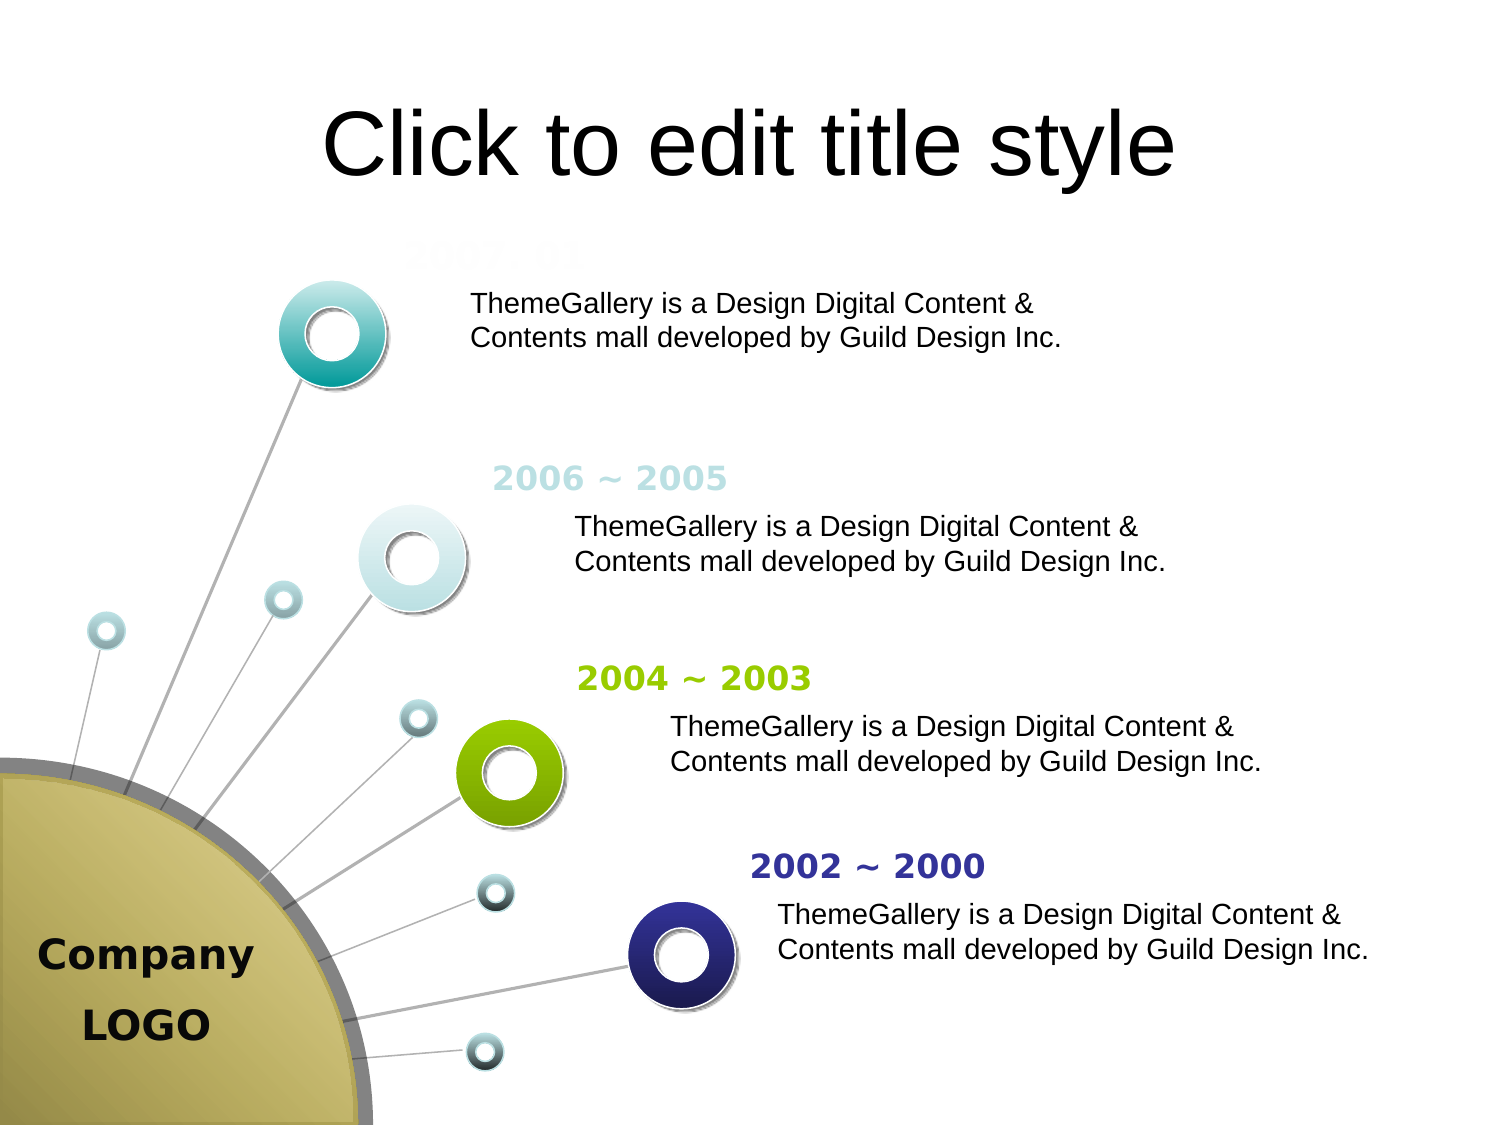

# Click to edit title style
2007. 01
ThemeGallery is a Design Digital Content & Contents mall developed by Guild Design Inc.

2006 ~ 2005
ThemeGallery is a Design Digital Content & Contents mall developed by Guild Design Inc.

2004 ~ 2003

ThemeGallery is a Design Digital Content & Contents mall developed by Guild Design Inc.

Company
LOGO

2002 ~ 2000

ThemeGallery is a Design Digital Content & Contents mall developed by Guild Design Inc.